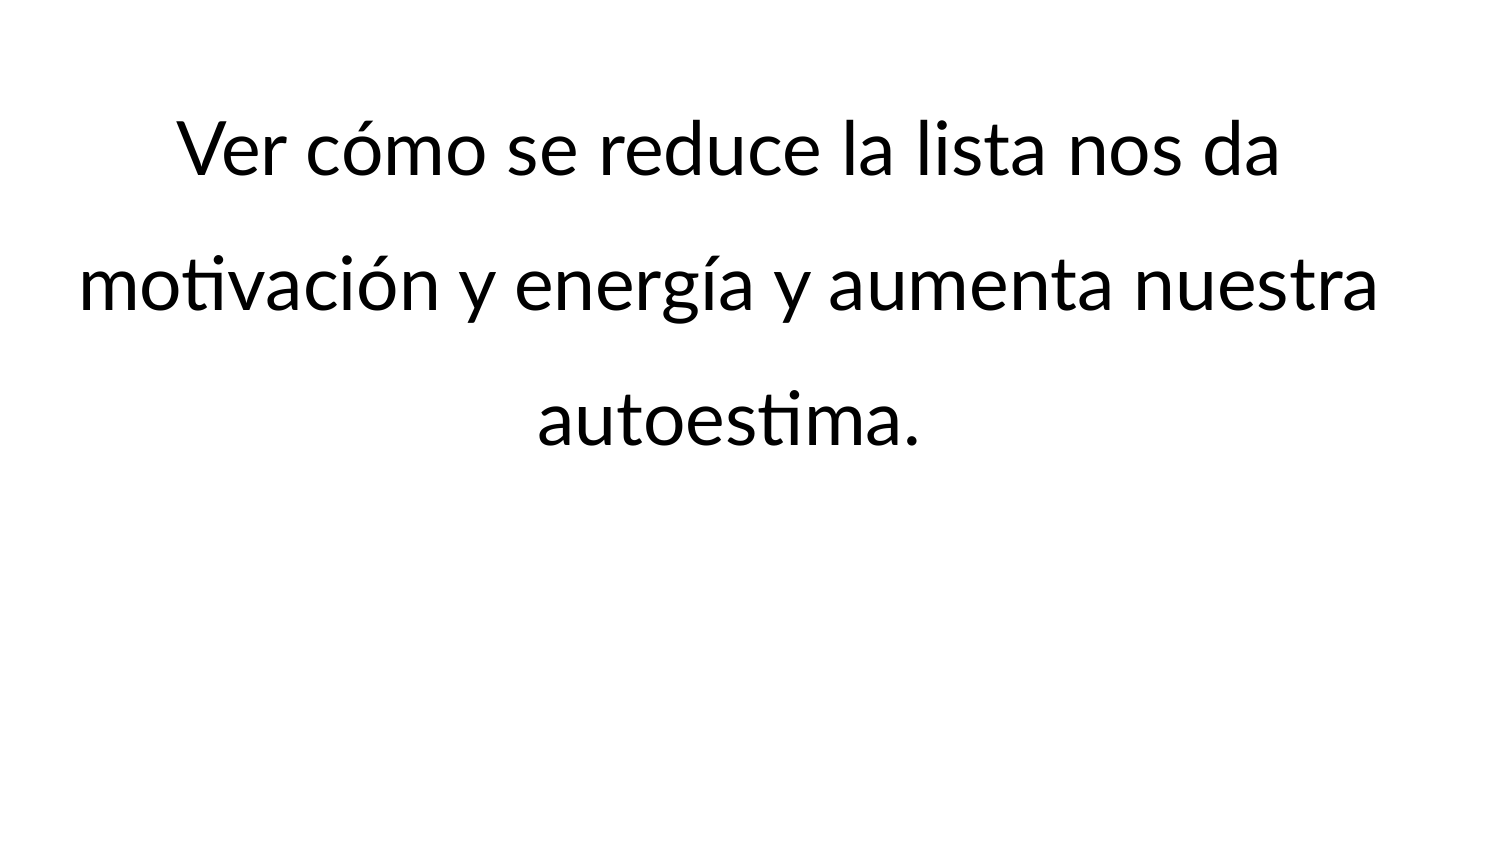

Ver cómo se reduce la lista nos da motivación y energía y aumenta nuestra autoestima.